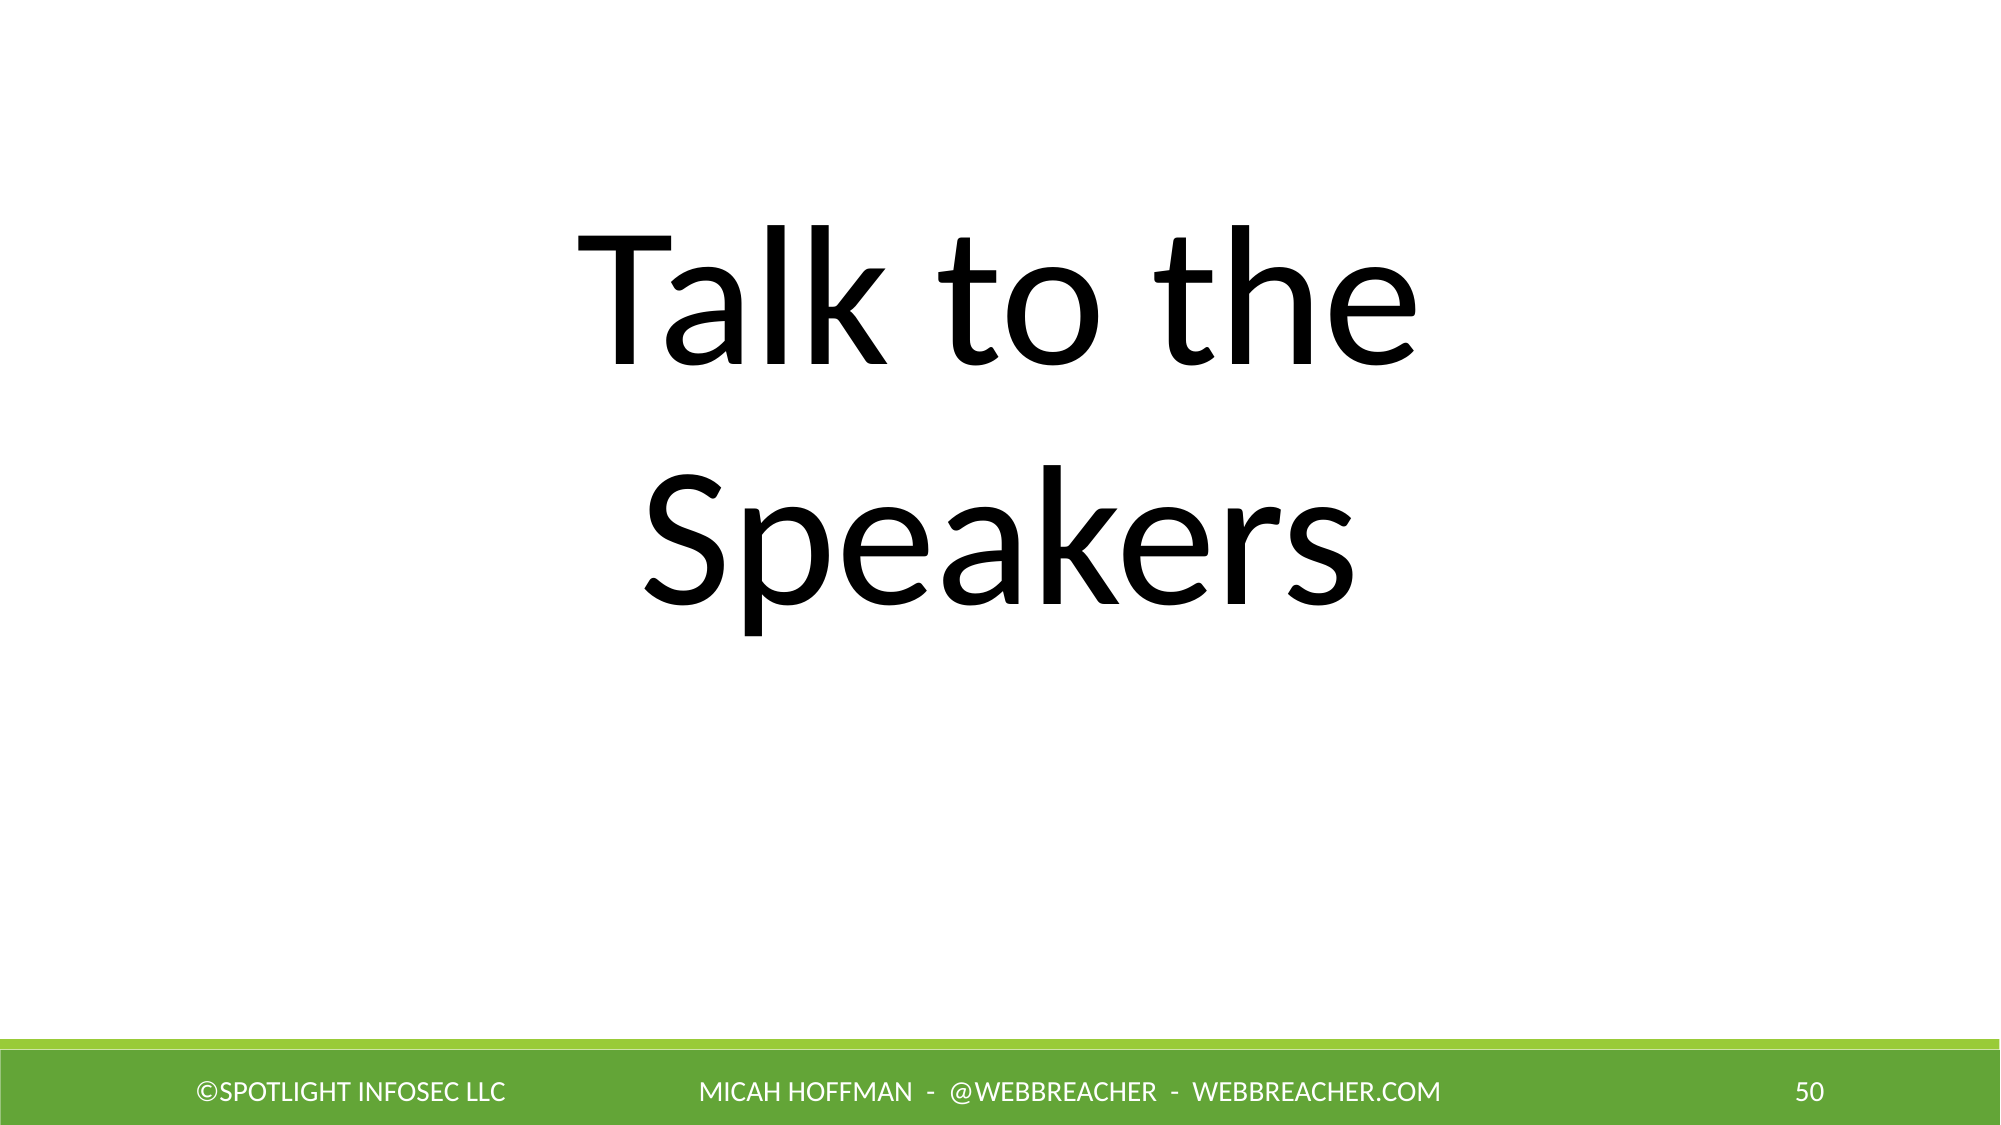

Talk to the
Speakers
©Spotlight Infosec LLC
Micah Hoffman  -  @WebBreacher  -  webbreacher.com
50